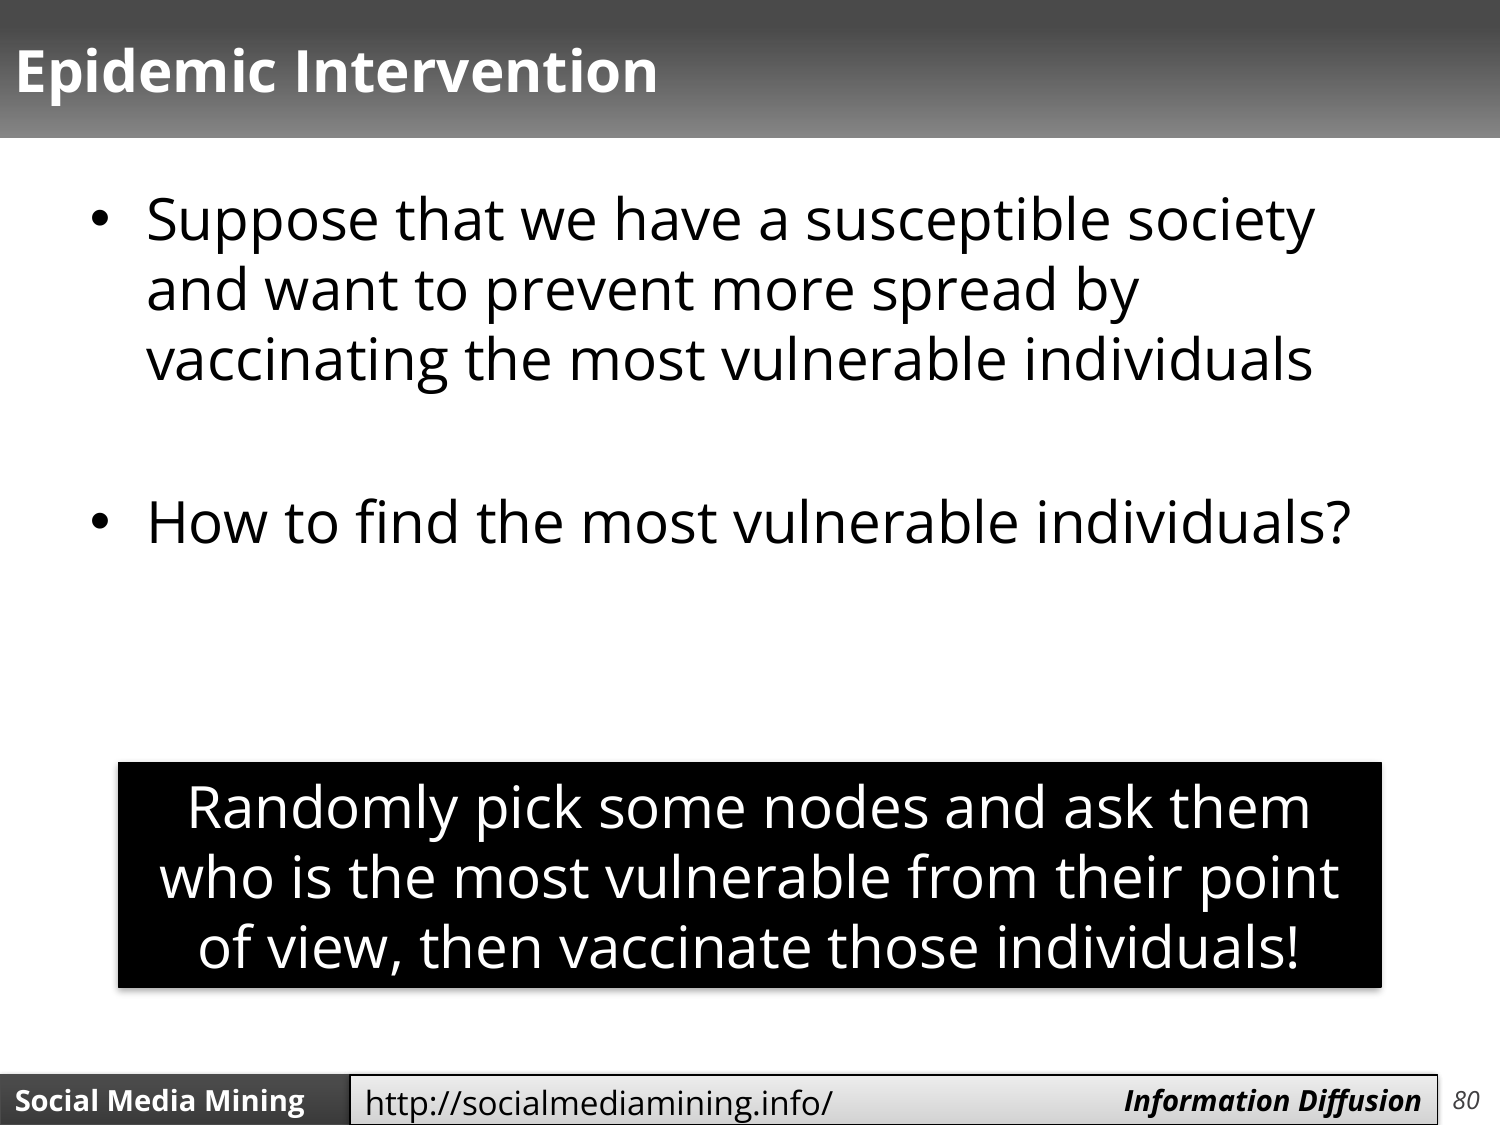

# Epidemic Intervention
Suppose that we have a susceptible society and want to prevent more spread by vaccinating the most vulnerable individuals

How to find the most vulnerable individuals?

Randomly pick some nodes and ask them who is the most vulnerable from their point of view, then vaccinate those individuals!